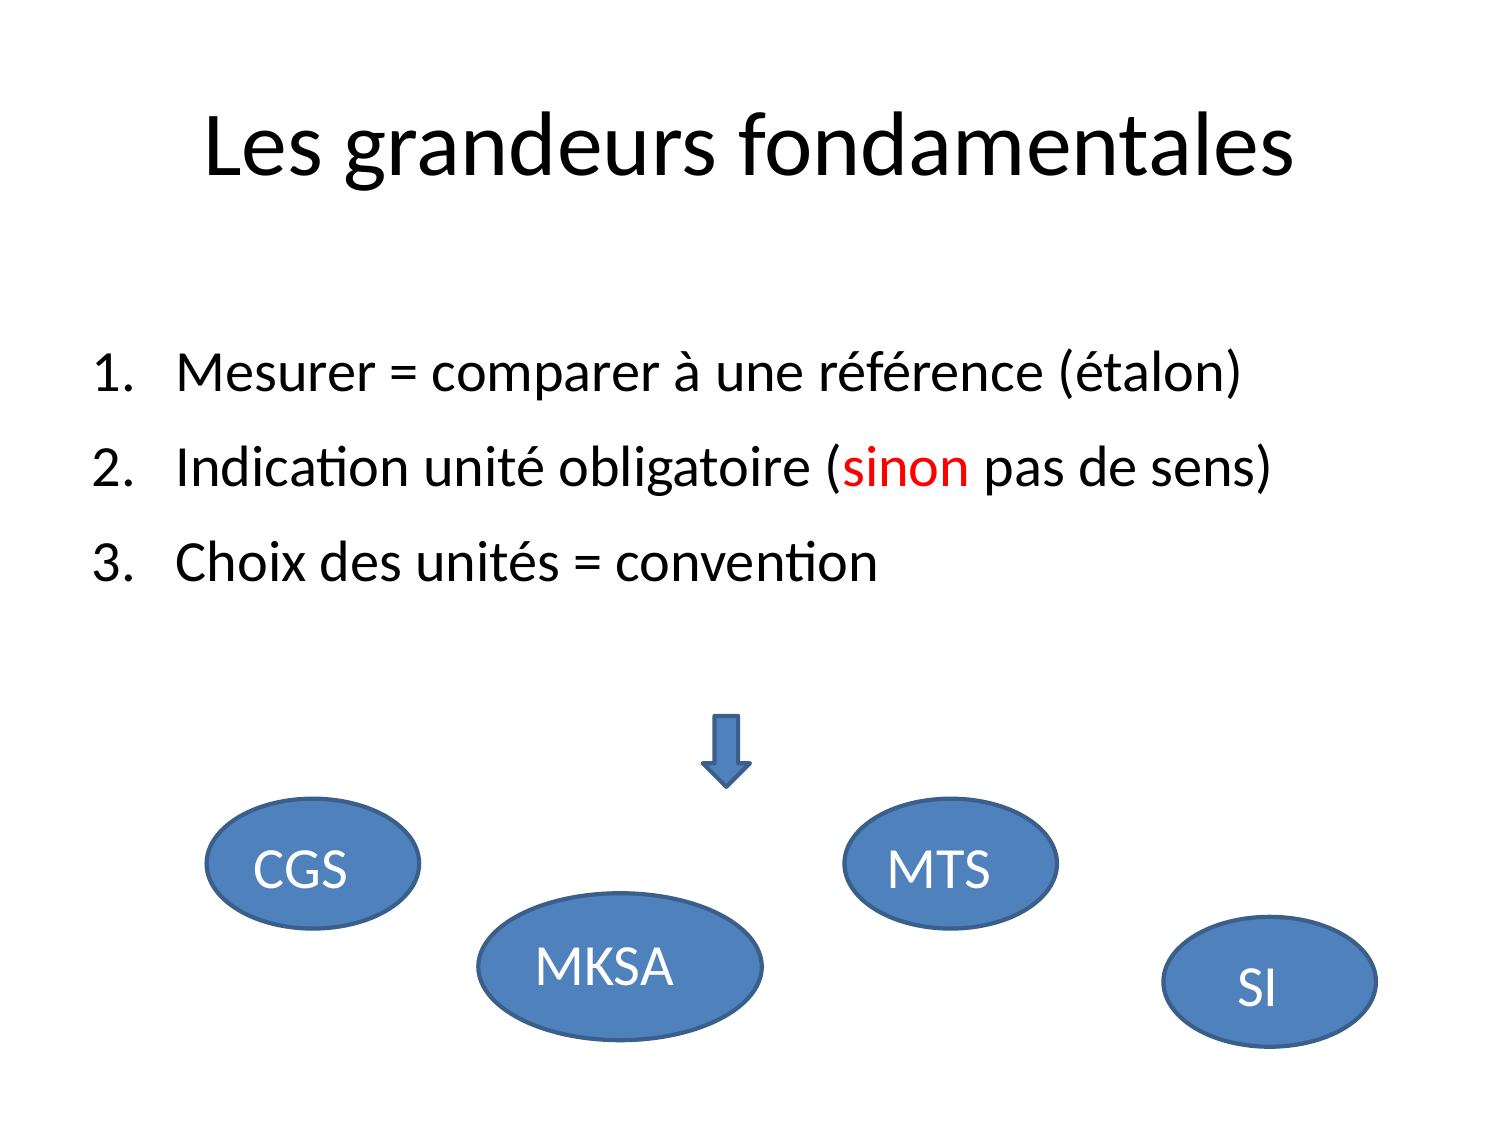

# Les grandeurs fondamentales
Mesurer = comparer à une référence (étalon)
Indication unité obligatoire (sinon pas de sens)
Choix des unités = convention

CGS

MTS

MKSA

SI